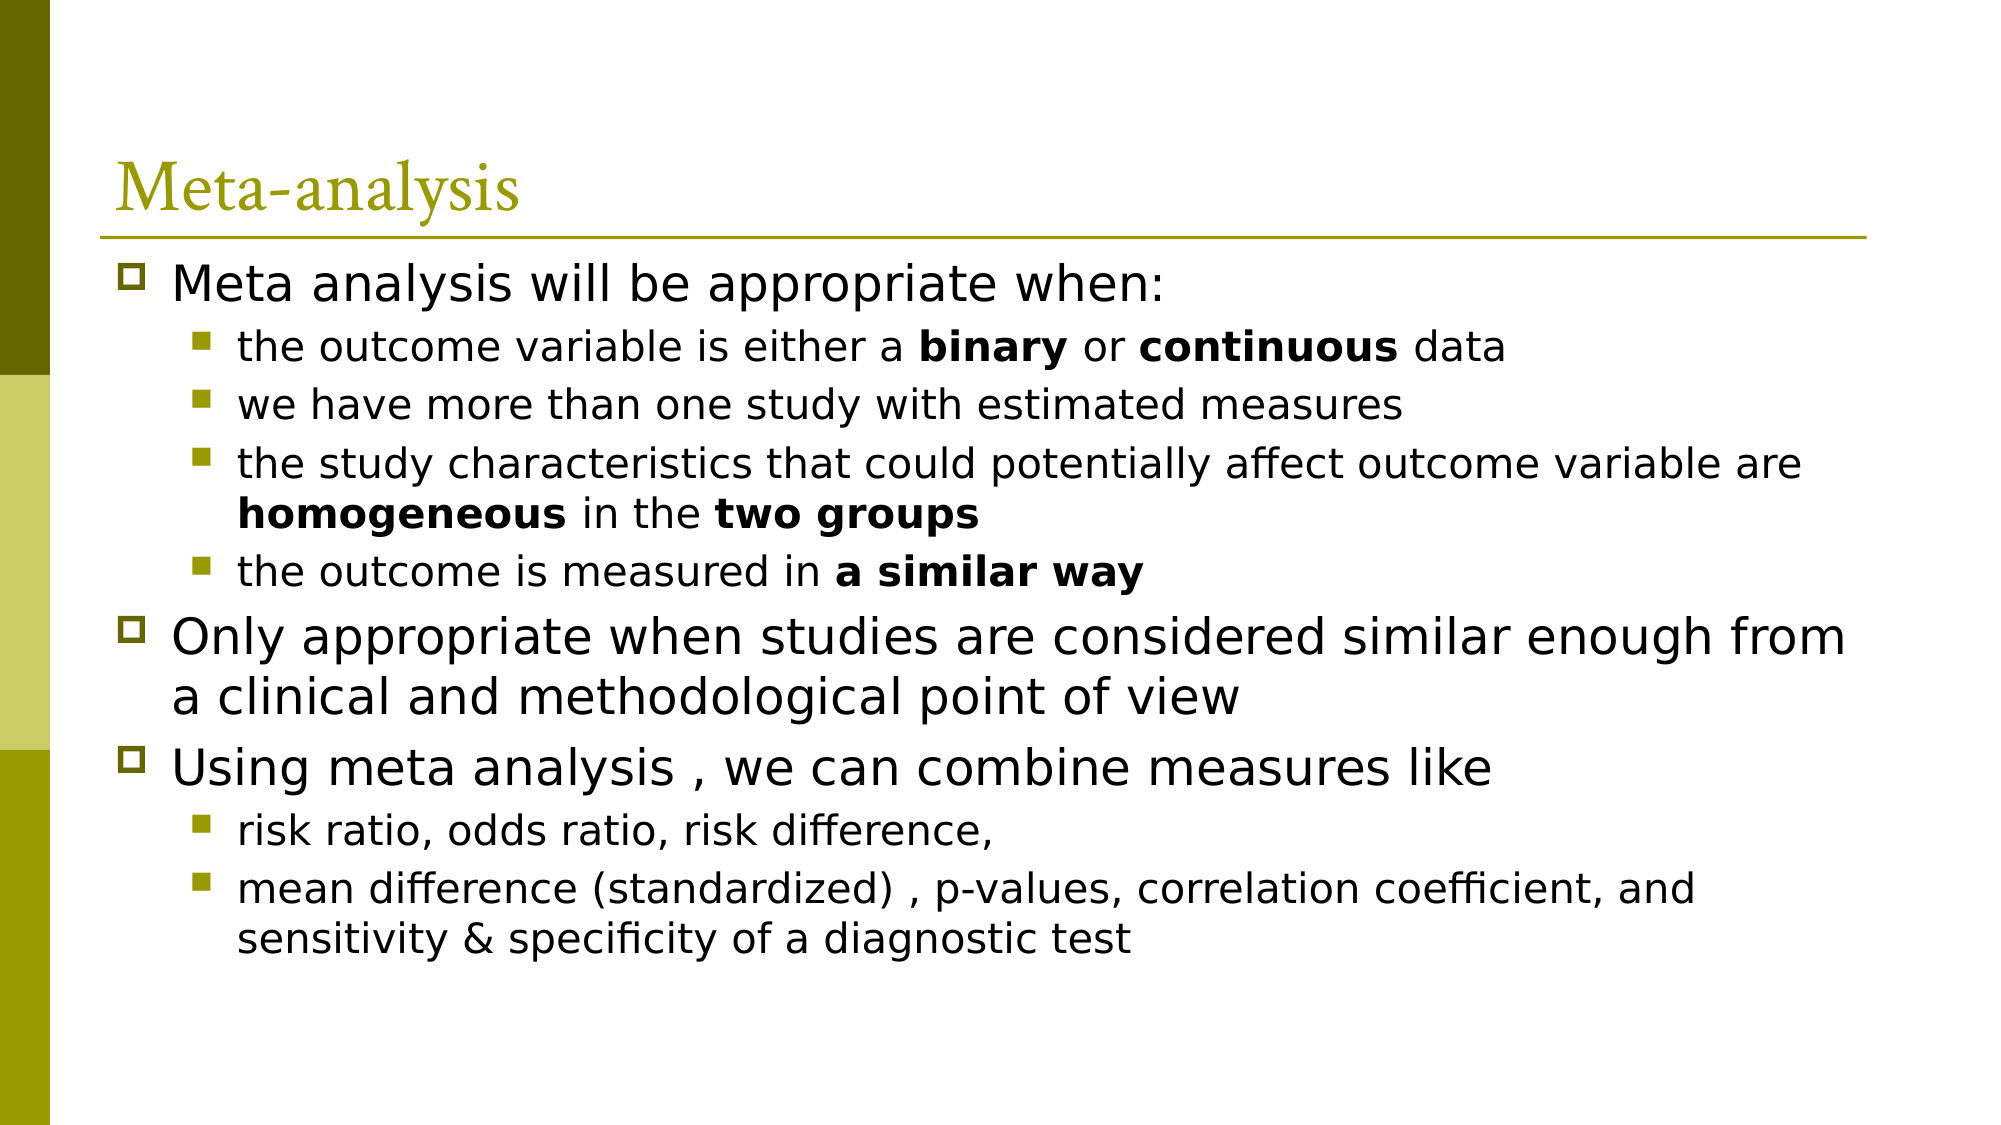

# Meta-analysis
Meta analysis will be appropriate when:
the outcome variable is either a binary or continuous data
we have more than one study with estimated measures
the study characteristics that could potentially affect outcome variable are homogeneous in the two groups
the outcome is measured in a similar way
Only appropriate when studies are considered similar enough from a clinical and methodological point of view
Using meta analysis , we can combine measures like
risk ratio, odds ratio, risk difference,
mean difference (standardized) , p-values, correlation coefficient, and sensitivity & specificity of a diagnostic test